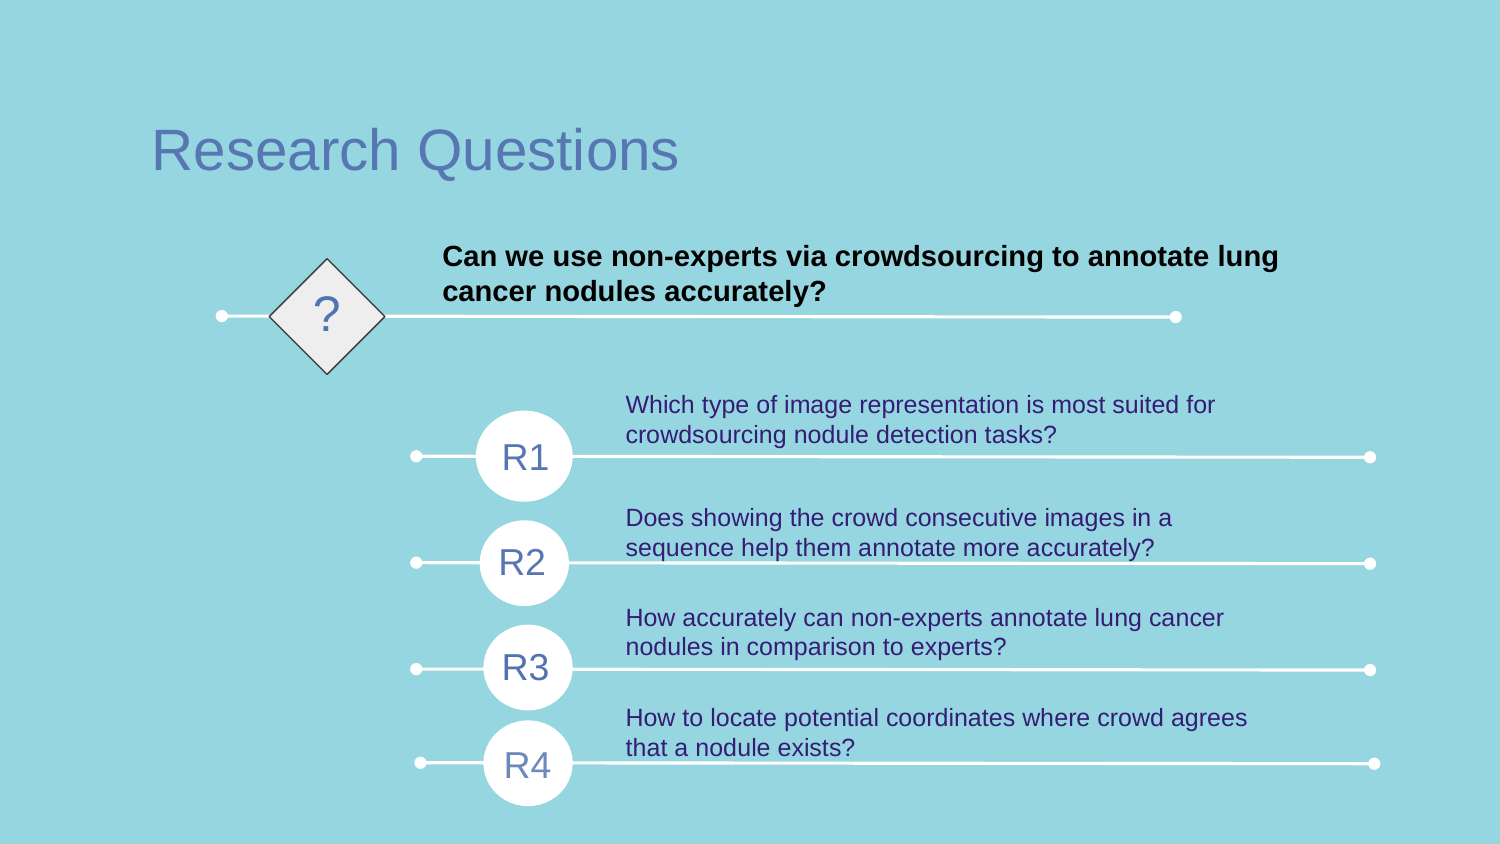

# Research Questions
Can we use non-experts via crowdsourcing to annotate lung cancer nodules accurately?

?

Which type of image representation is most suited for crowdsourcing nodule detection tasks?
1
R1
Does showing the crowd consecutive images in a sequence help them annotate more accurately?
1
R2
How accurately can non-experts annotate lung cancer nodules in comparison to experts?
3
R3
How to locate potential coordinates where crowd agrees that a nodule exists?
3
R4